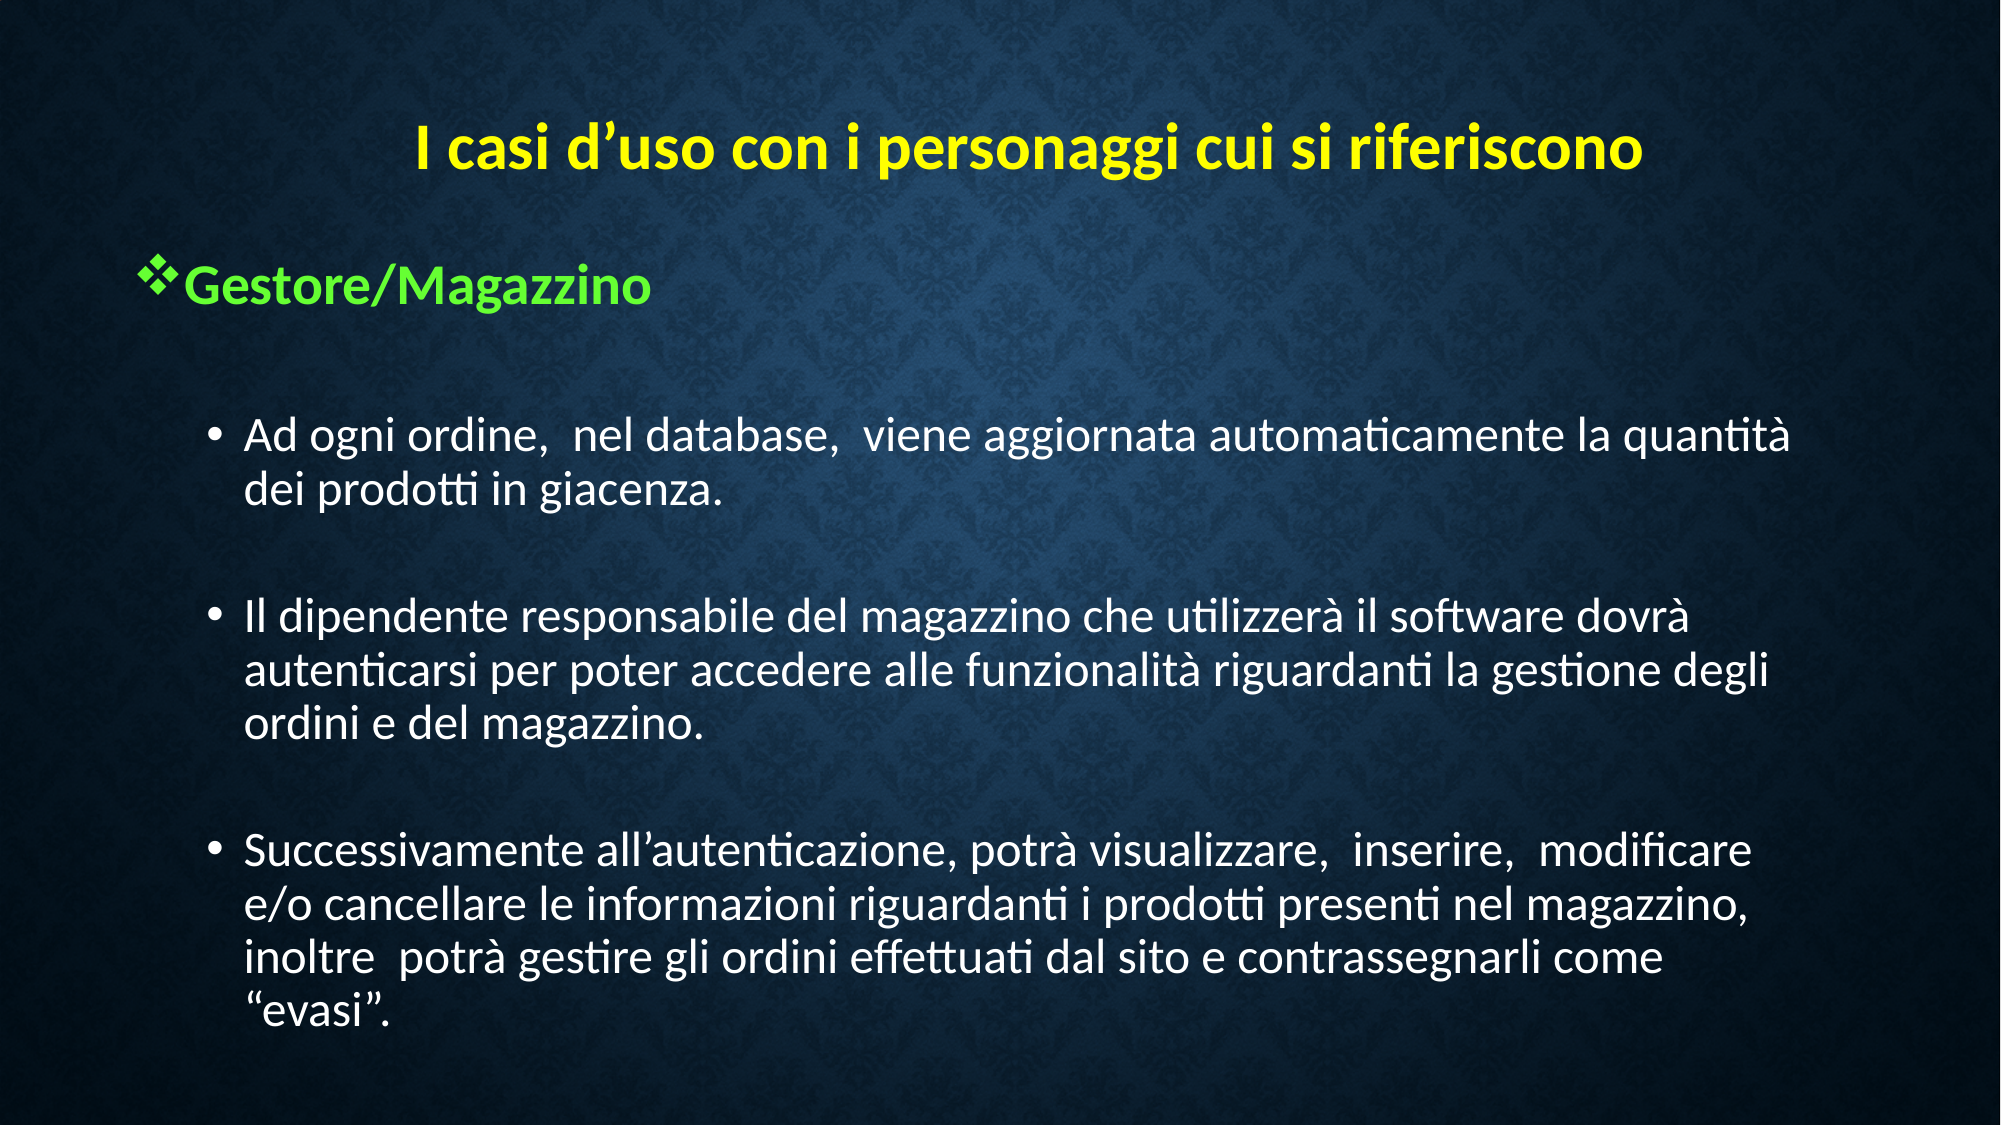

I casi d’uso con i personaggi cui si riferiscono
Gestore/Magazzino

Ad ogni ordine,  nel database,  viene aggiornata automaticamente la quantità dei prodotti in giacenza.

Il dipendente responsabile del magazzino che utilizzerà il software dovrà autenticarsi per poter accedere alle funzionalità riguardanti la gestione degli ordini e del magazzino.

Successivamente all’autenticazione, potrà visualizzare,  inserire,  modificare e/o cancellare le informazioni riguardanti i prodotti presenti nel magazzino, inoltre  potrà gestire gli ordini effettuati dal sito e contrassegnarli come “evasi”.